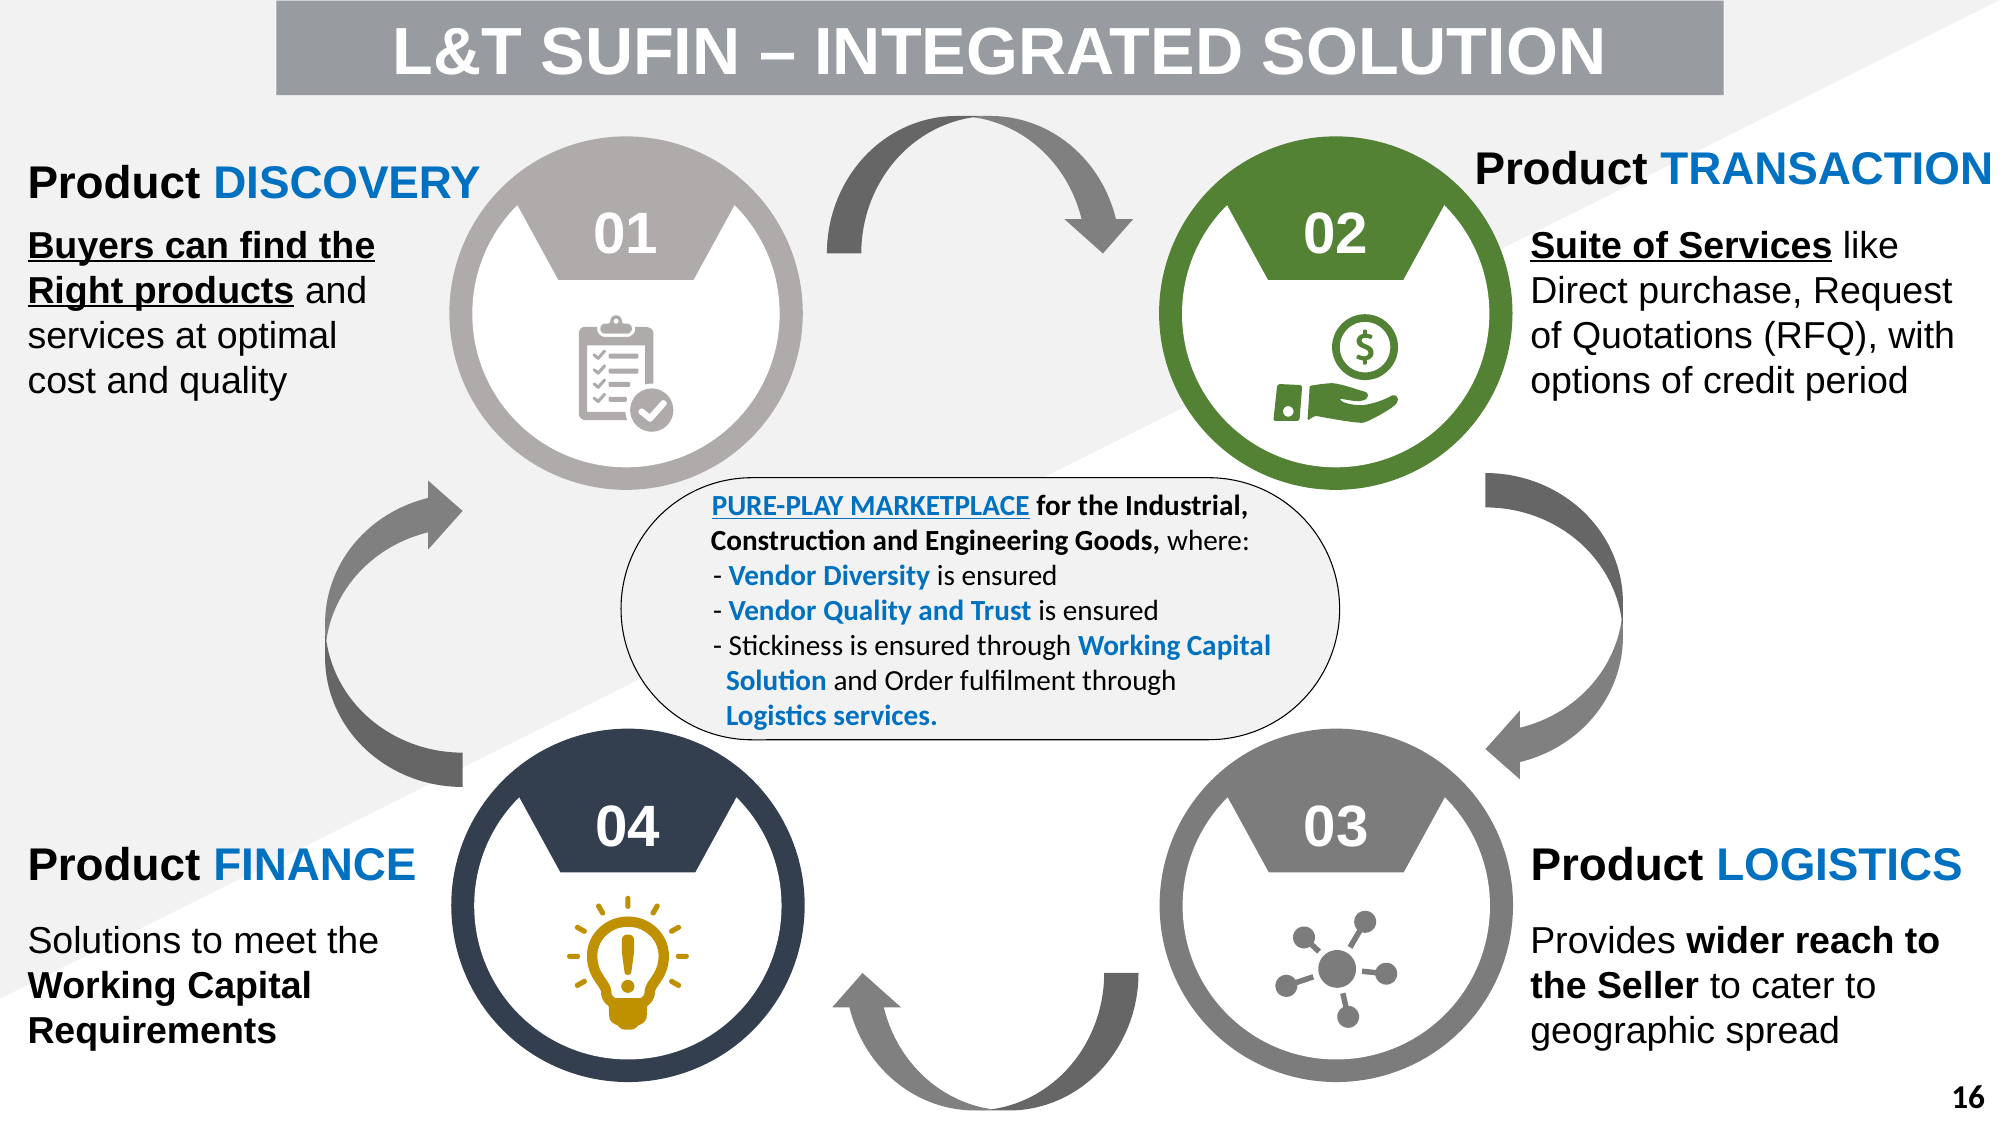

L&T SUFIN – INTEGRATED SOLUTION

Product TRANSACTION
01
02
Product DISCOVERY

Buyers can find the Right products and services at optimal cost and quality
Suite of Services like Direct purchase, Request of Quotations (RFQ), with options of credit period

PURE-PLAY MARKETPLACE for the Industrial, Construction and Engineering Goods, where:
      - Vendor Diversity is ensured
      - Vendor Quality and Trust is ensured
      - Stickiness is ensured through Working Capital
        Solution and Order fulfilment through
        Logistics services.
04
03

Product FINANCE
Product LOGISTICS

Solutions to meet the Working Capital Requirements
Provides wider reach to the Seller to cater to geographic spread

16